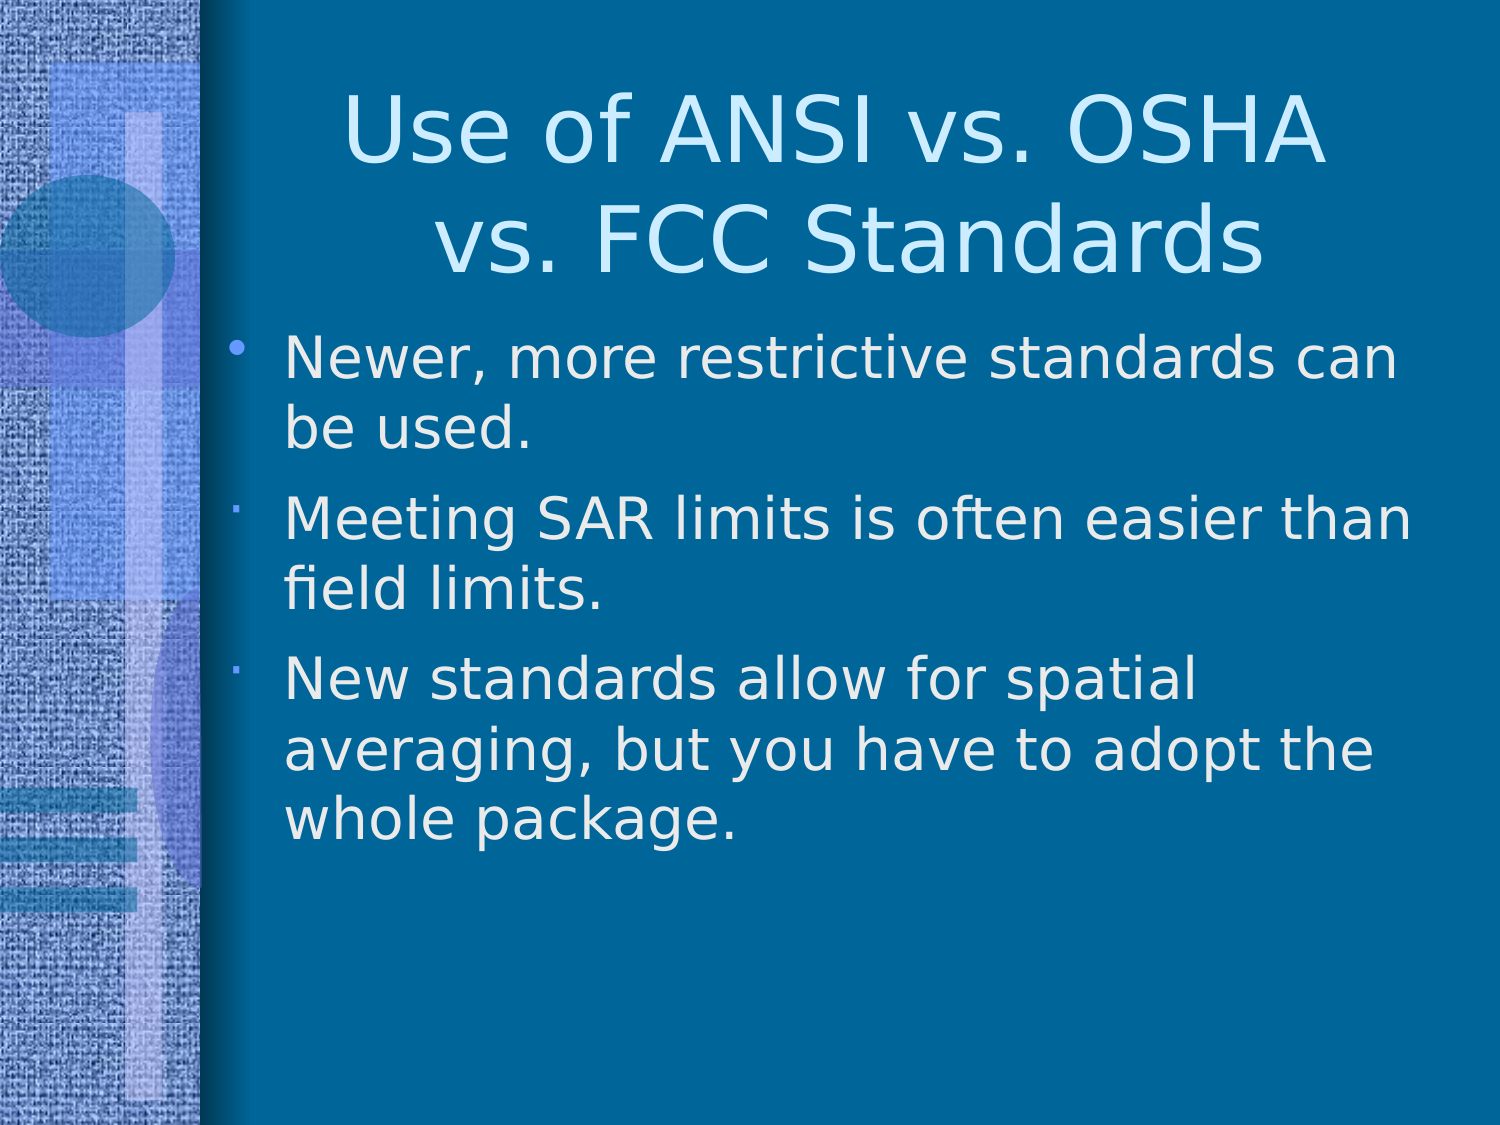

# Use of ANSI vs. OSHA vs. FCC Standards
Newer, more restrictive standards can be used.
Meeting SAR limits is often easier than field limits.
New standards allow for spatial averaging, but you have to adopt the whole package.